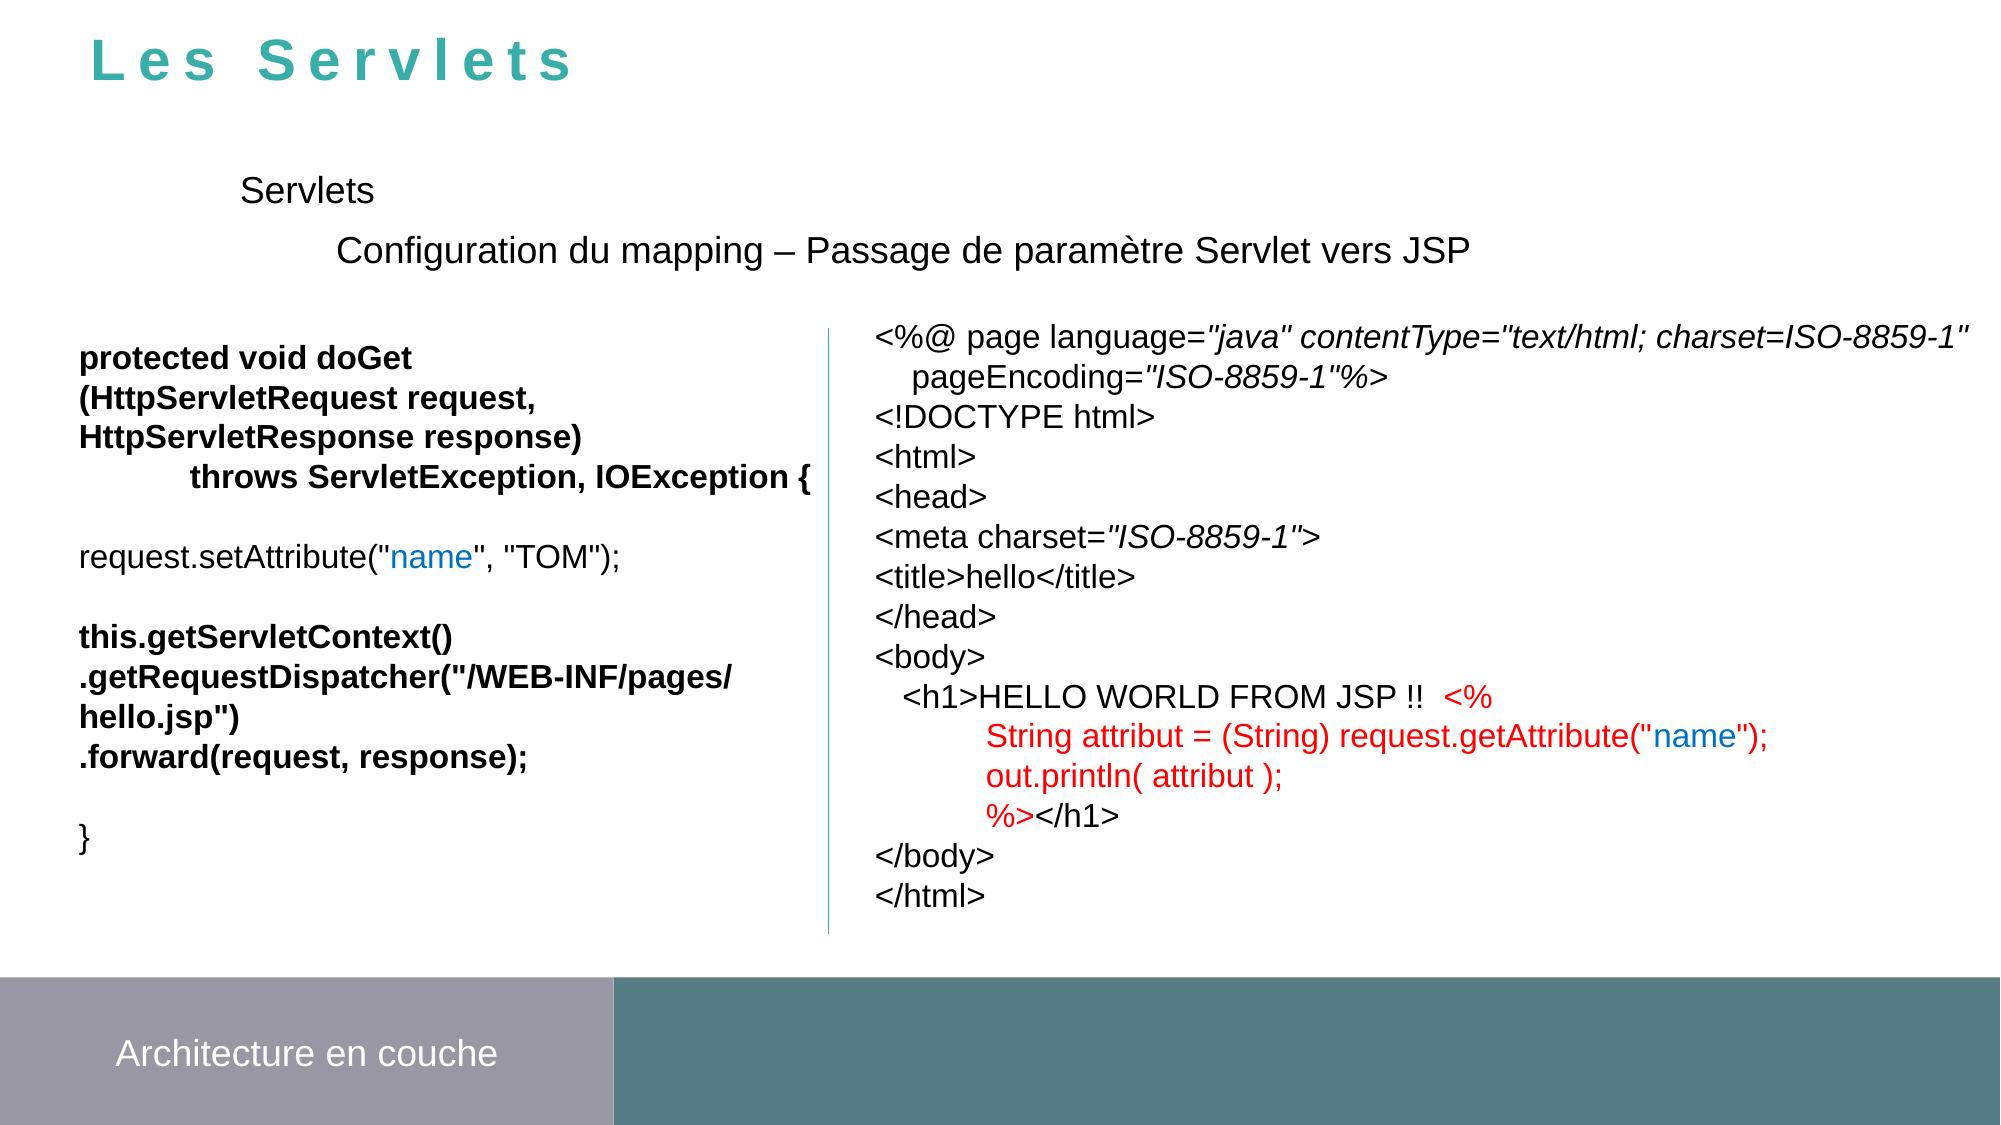

Les Servlets

Servlets
Configuration du mapping – Passage de paramètre Servlet vers JSP
<%@ page language="java" contentType="text/html; charset=ISO-8859-1"
    pageEncoding="ISO-8859-1"%>
<!DOCTYPE html>
<html>
<head>
<meta charset="ISO-8859-1">
<title>hello</title>
</head>
<body>
   <h1>HELLO WORLD FROM JSP !!  <%
            String attribut = (String) request.getAttribute("name");
            out.println( attribut );
            %></h1>
</body>
</html>
protected void doGet
(HttpServletRequest request, HttpServletResponse response)
            throws ServletException, IOException {

request.setAttribute("name", "TOM");

this.getServletContext()
.getRequestDispatcher("/WEB-INF/pages/hello.jsp")
.forward(request, response);

}
Architecture en couche